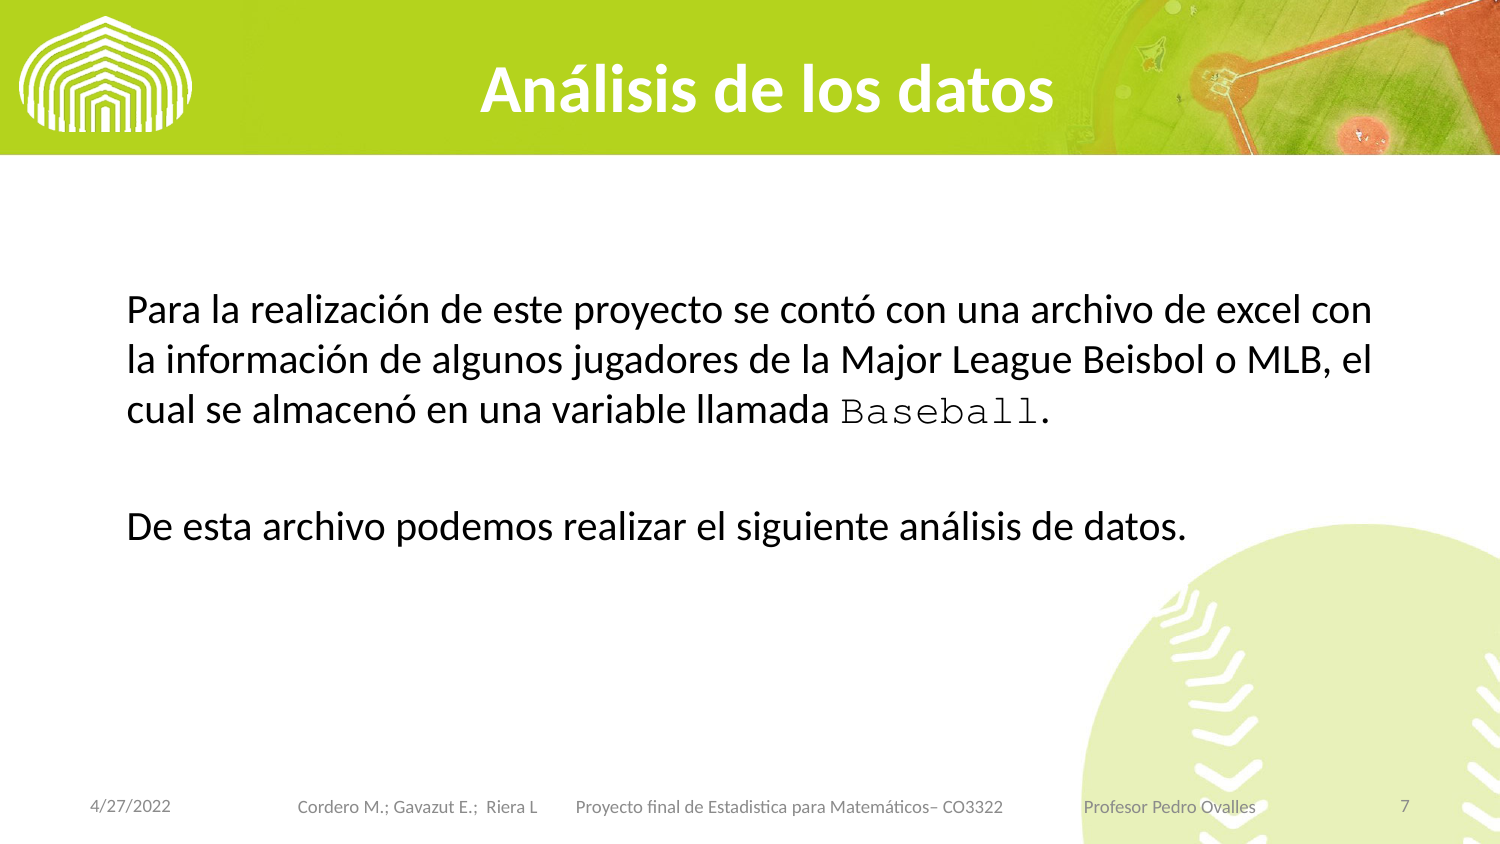

# Análisis de los datos
Para la realización de este proyecto se contó con una archivo de excel con la información de algunos jugadores de la Major League Beisbol o MLB, el cual se almacenó en una variable llamada Baseball.

De esta archivo podemos realizar el siguiente análisis de datos.
4/27/2022
7
Cordero M.; Gavazut E.;  Riera L         Proyecto final de Estadistica para Matemáticos– CO3322                   Profesor Pedro Ovalles